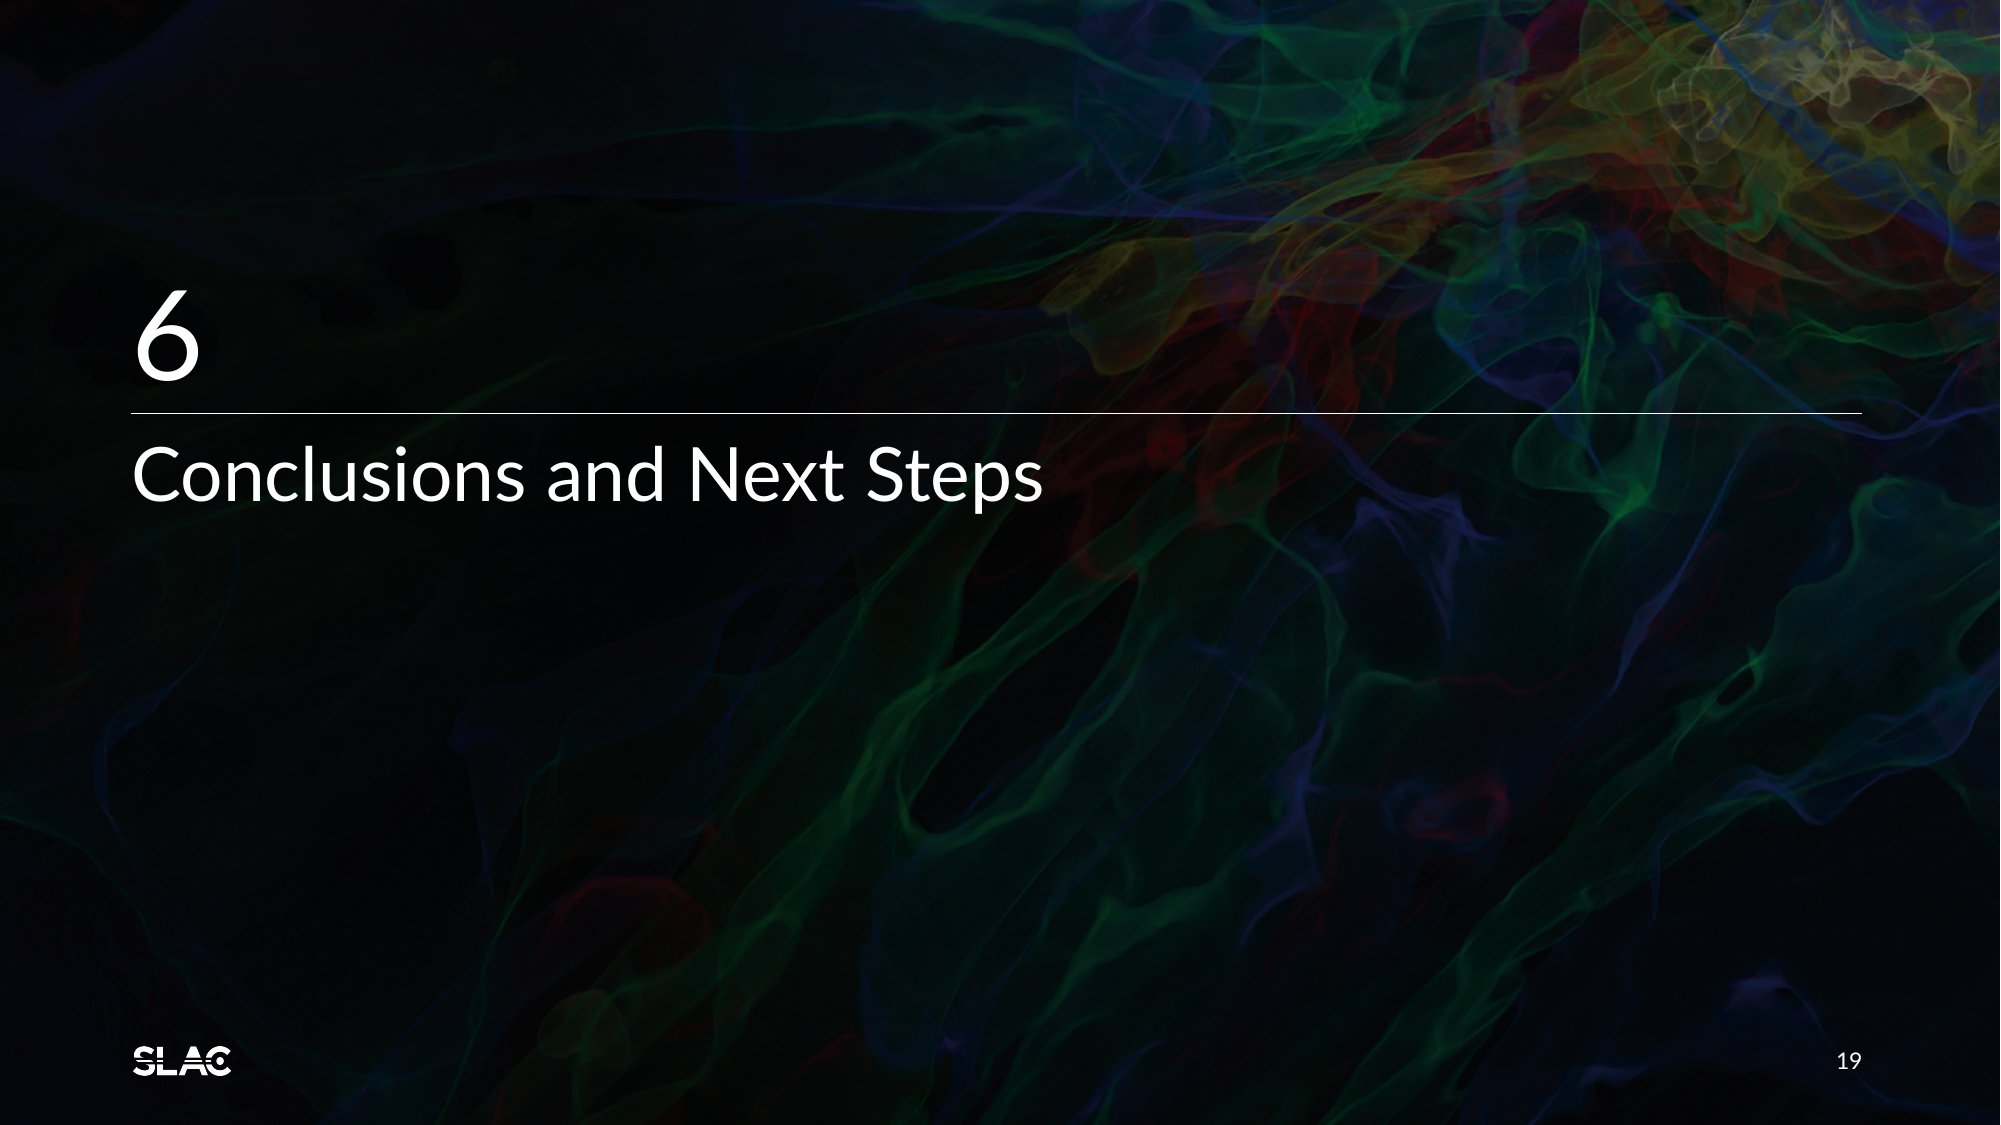

6
# Conclusions and Next Steps
19